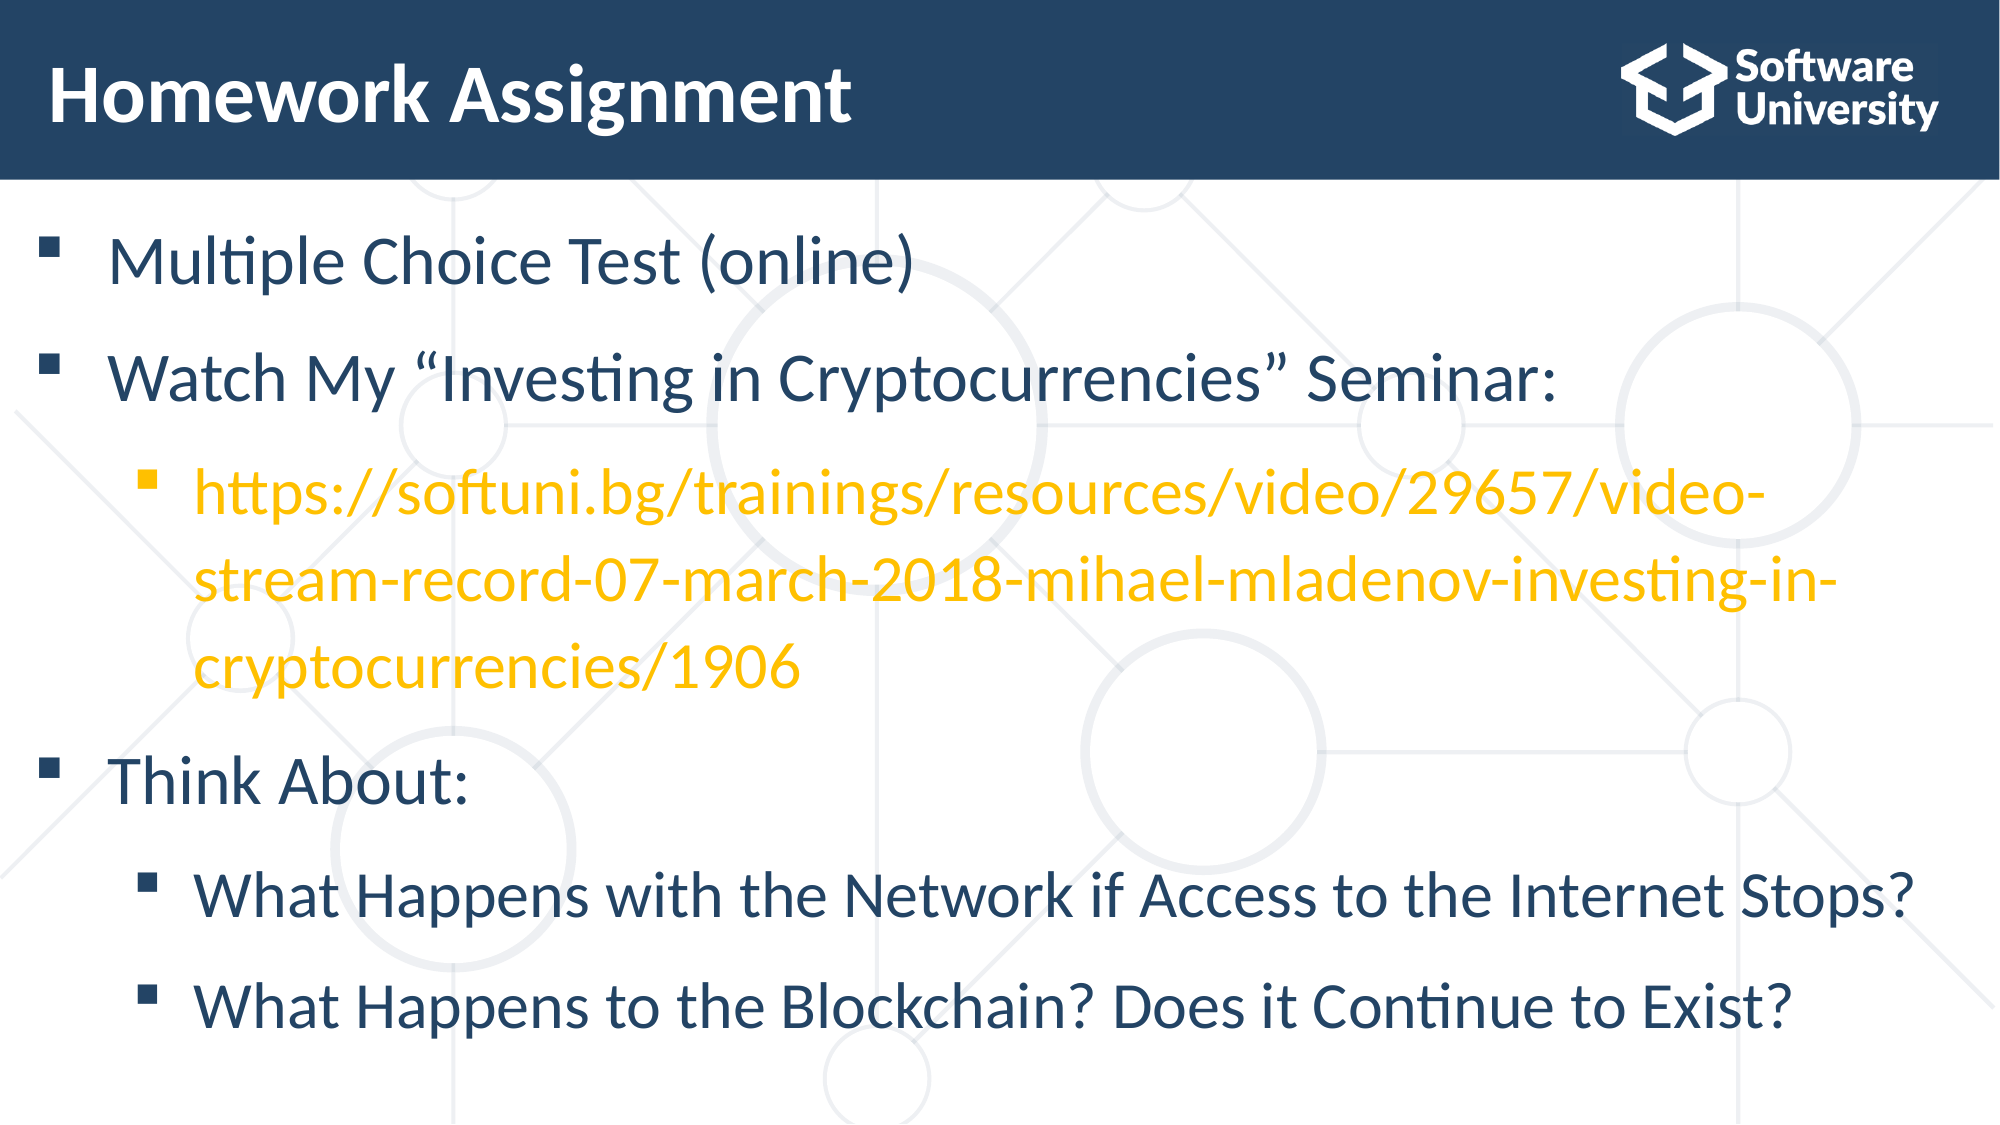

# Homework Assignment
Multiple Choice Test (online)
Watch My “Investing in Cryptocurrencies” Seminar:
https://softuni.bg/trainings/resources/video/29657/video-stream-record-07-march-2018-mihael-mladenov-investing-in-cryptocurrencies/1906
Think About:
What Happens with the Network if Access to the Internet Stops?
What Happens to the Blockchain? Does it Continue to Exist?